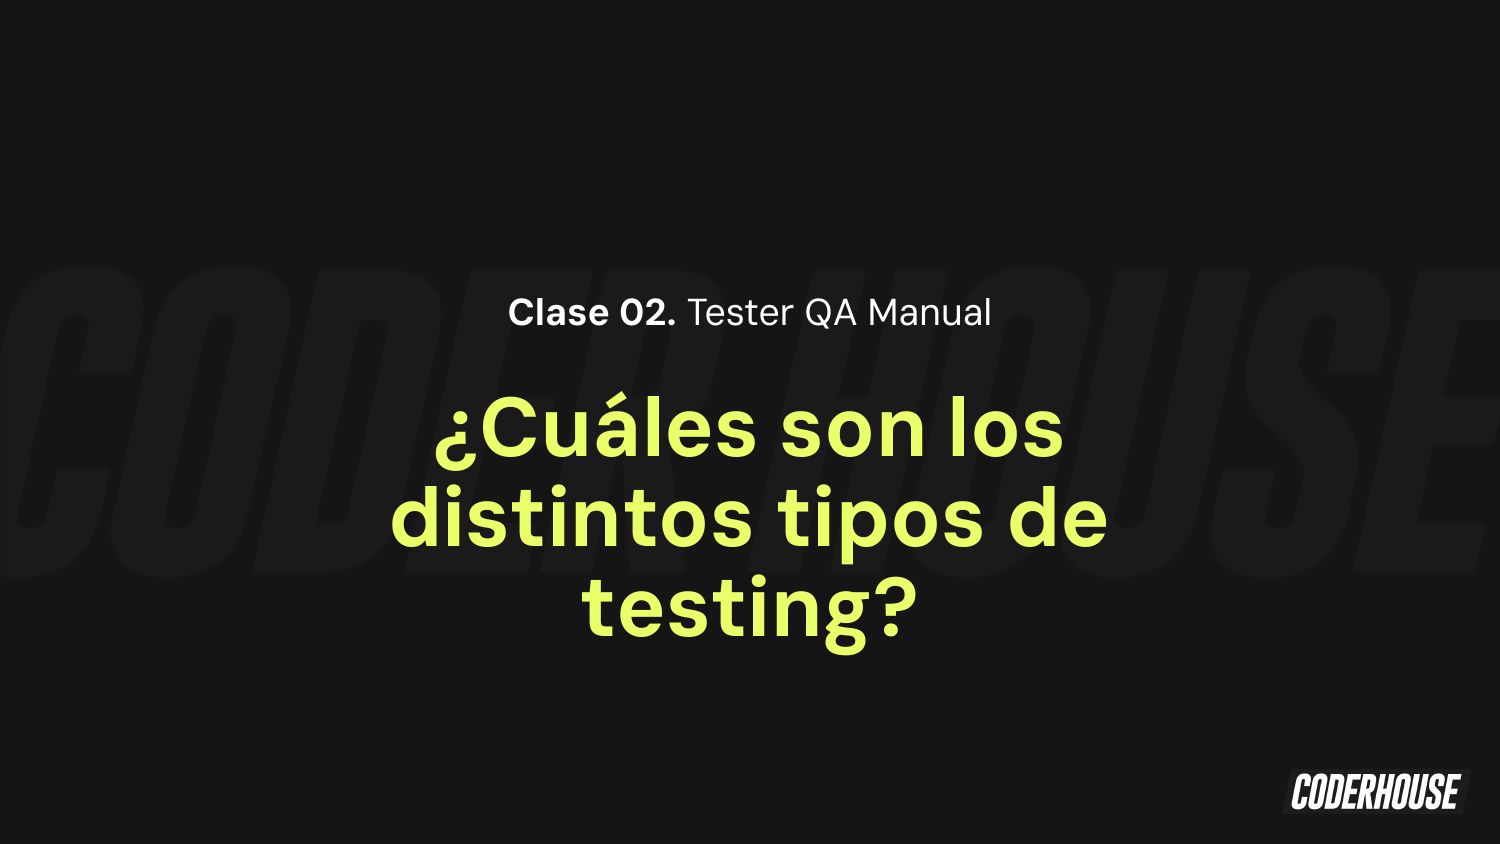

Clase 02. Tester QA Manual
¿Cuáles son los distintos tipos de testing?